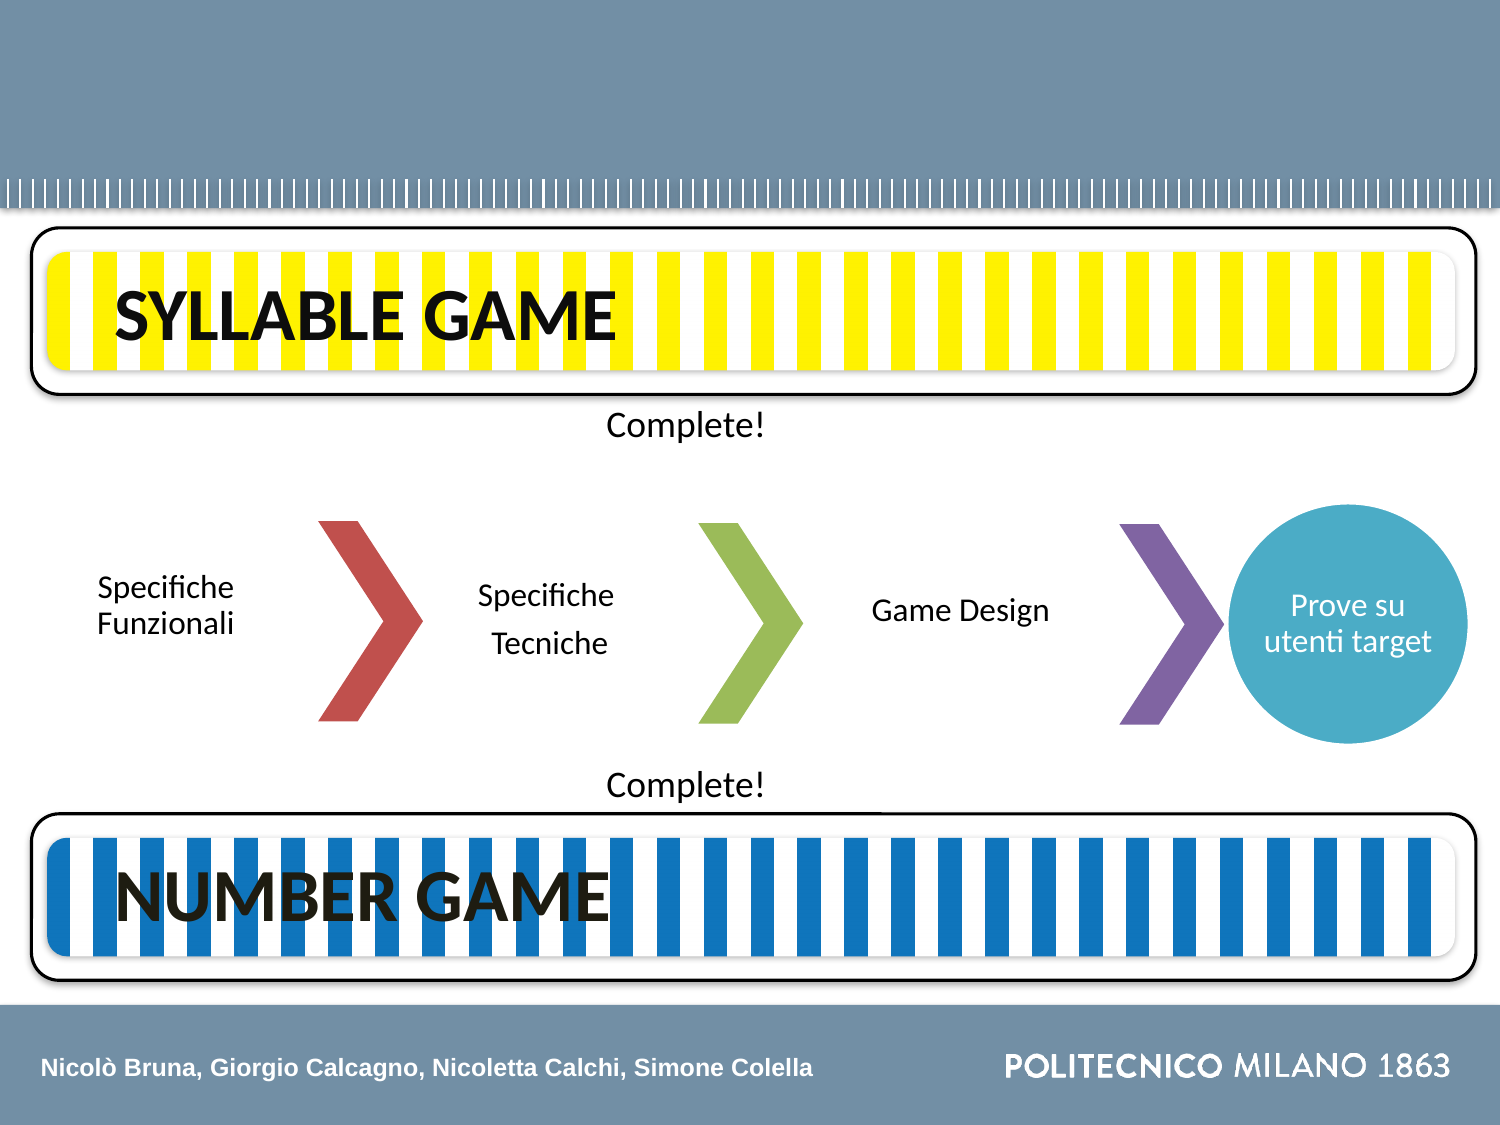

#
Specifiche Funzionali
Specifiche
Tecniche
Game Design
Prove su utenti target

SYLLABLE GAME
Complete!
Complete!

NUMBER GAME